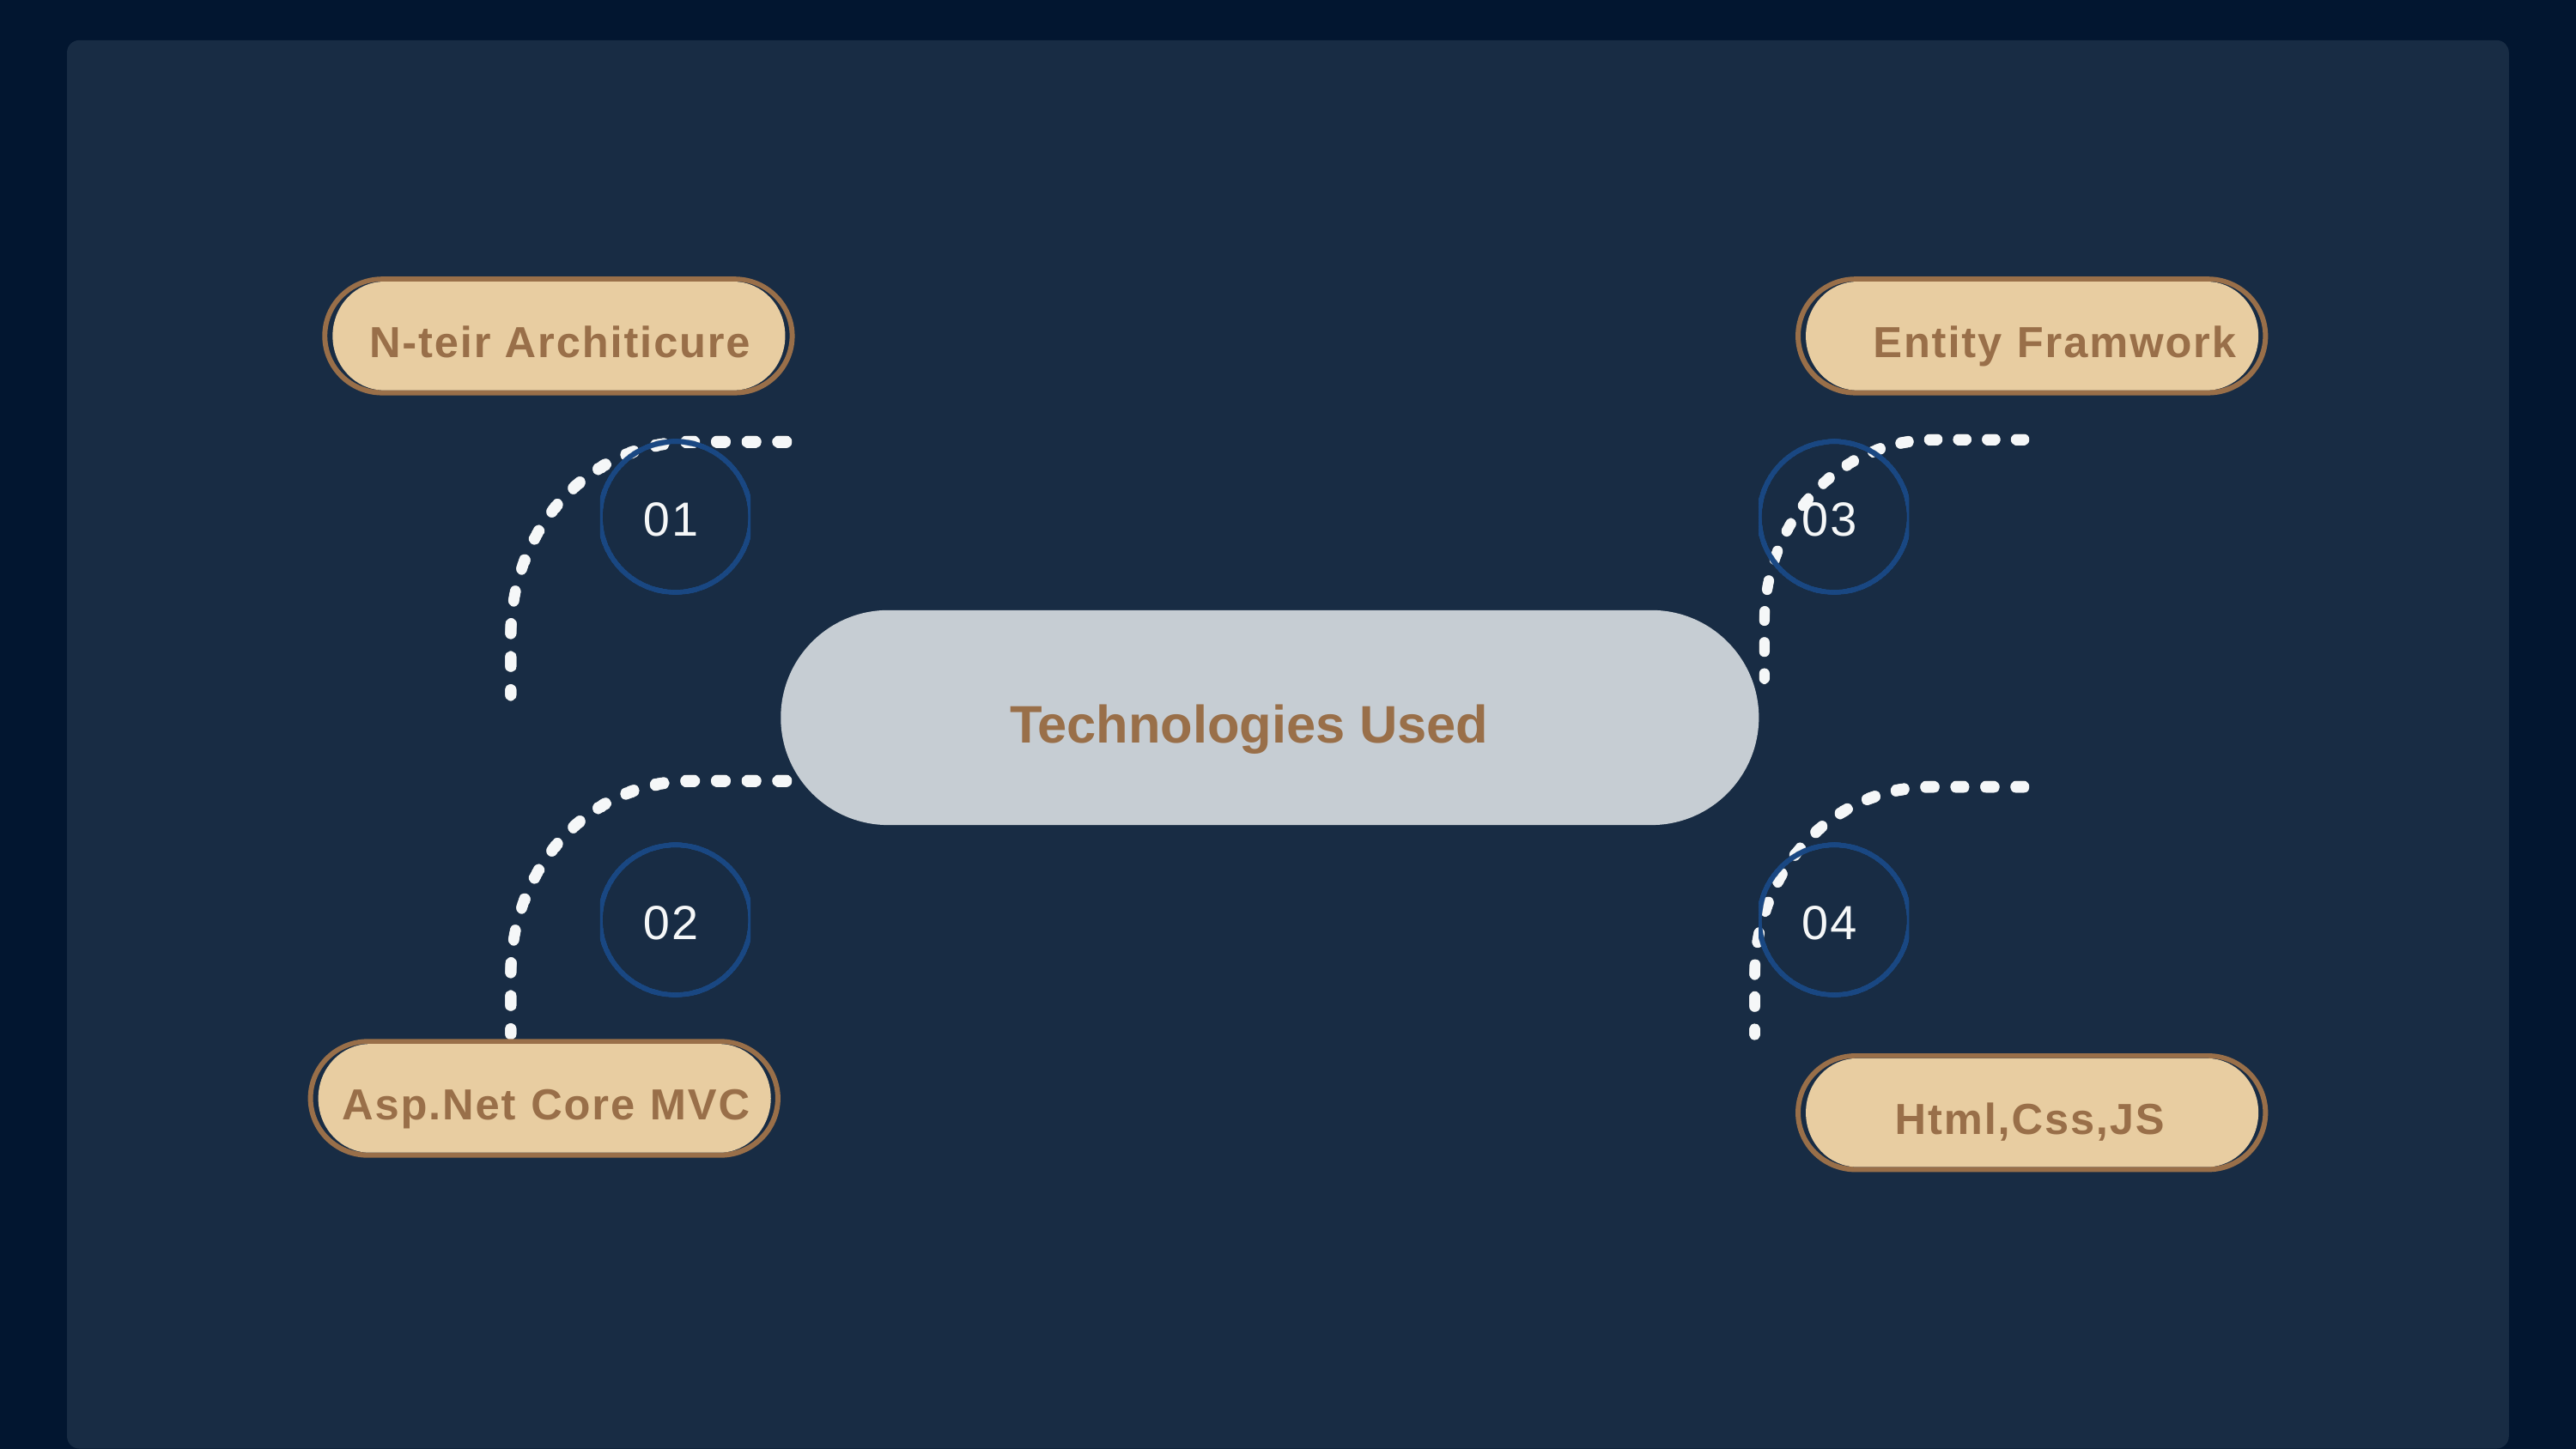

N-teir Architicure
Entity Framwork

01
03

Technologies Used

02
04

Asp.Net Core MVC
Html,Css,JS